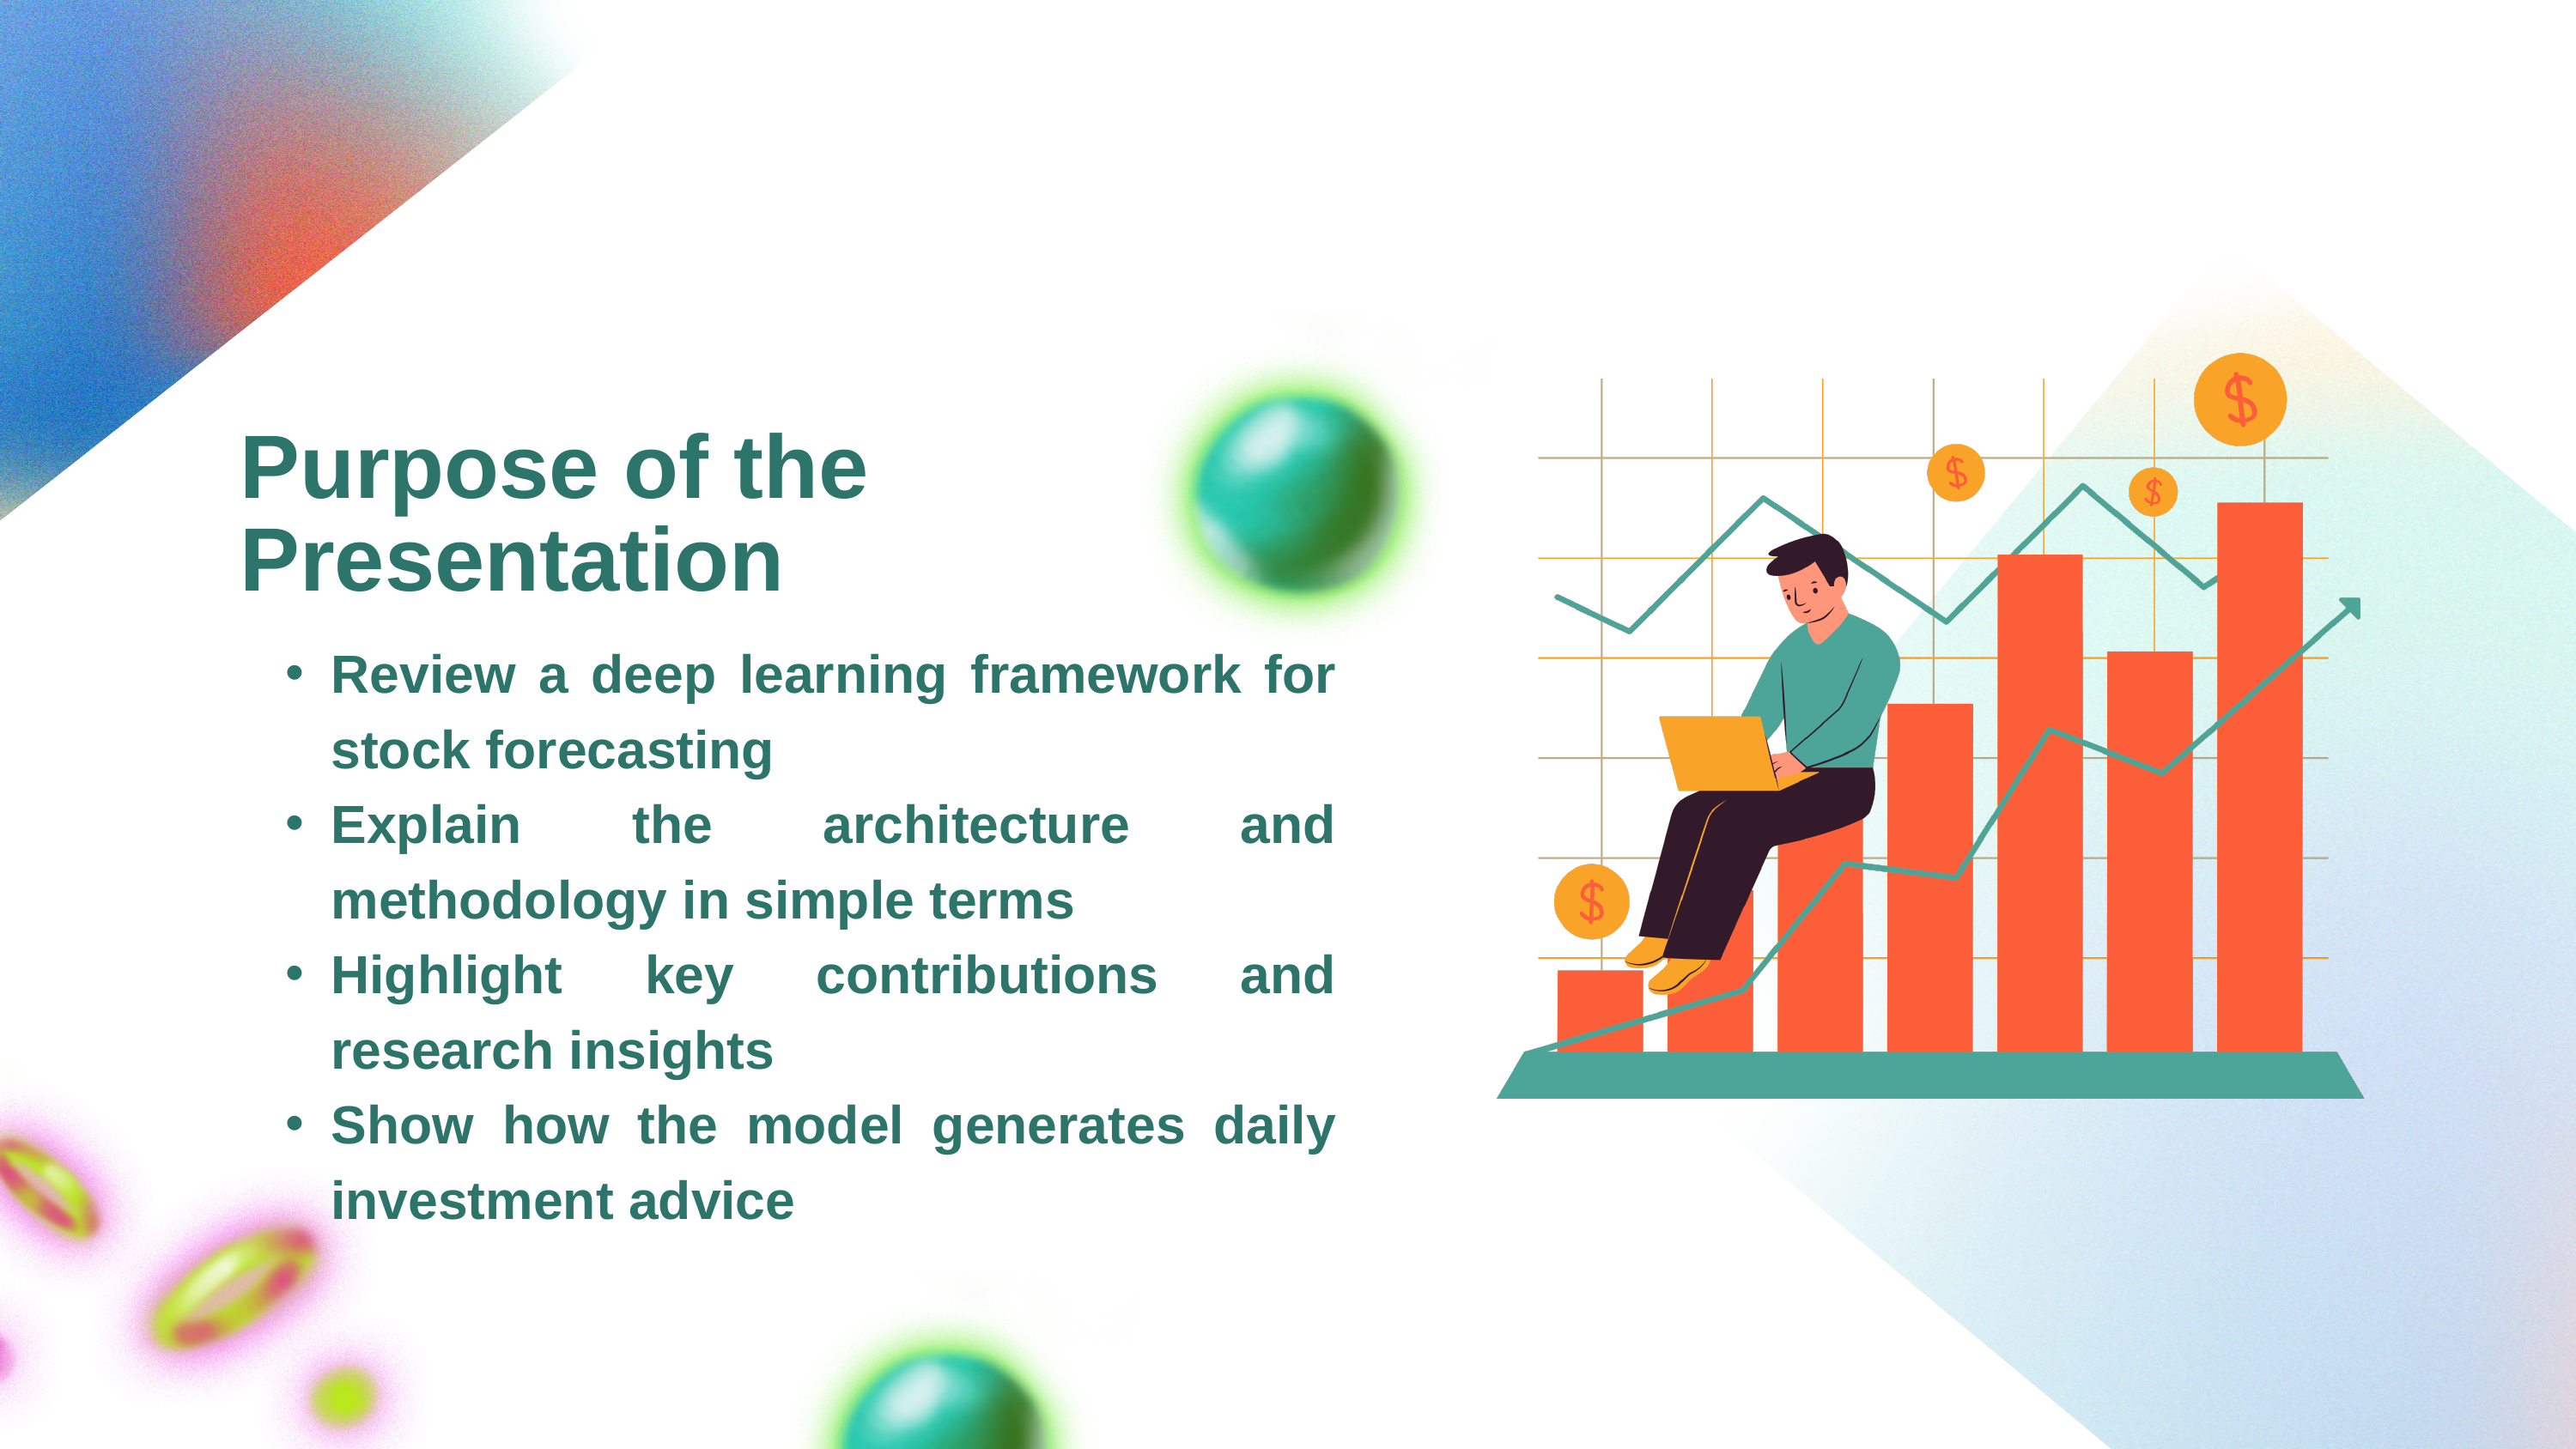

Purpose of the Presentation
Review a deep learning framework for stock forecasting
Explain the architecture and methodology in simple terms
Highlight key contributions and research insights
Show how the model generates daily investment advice